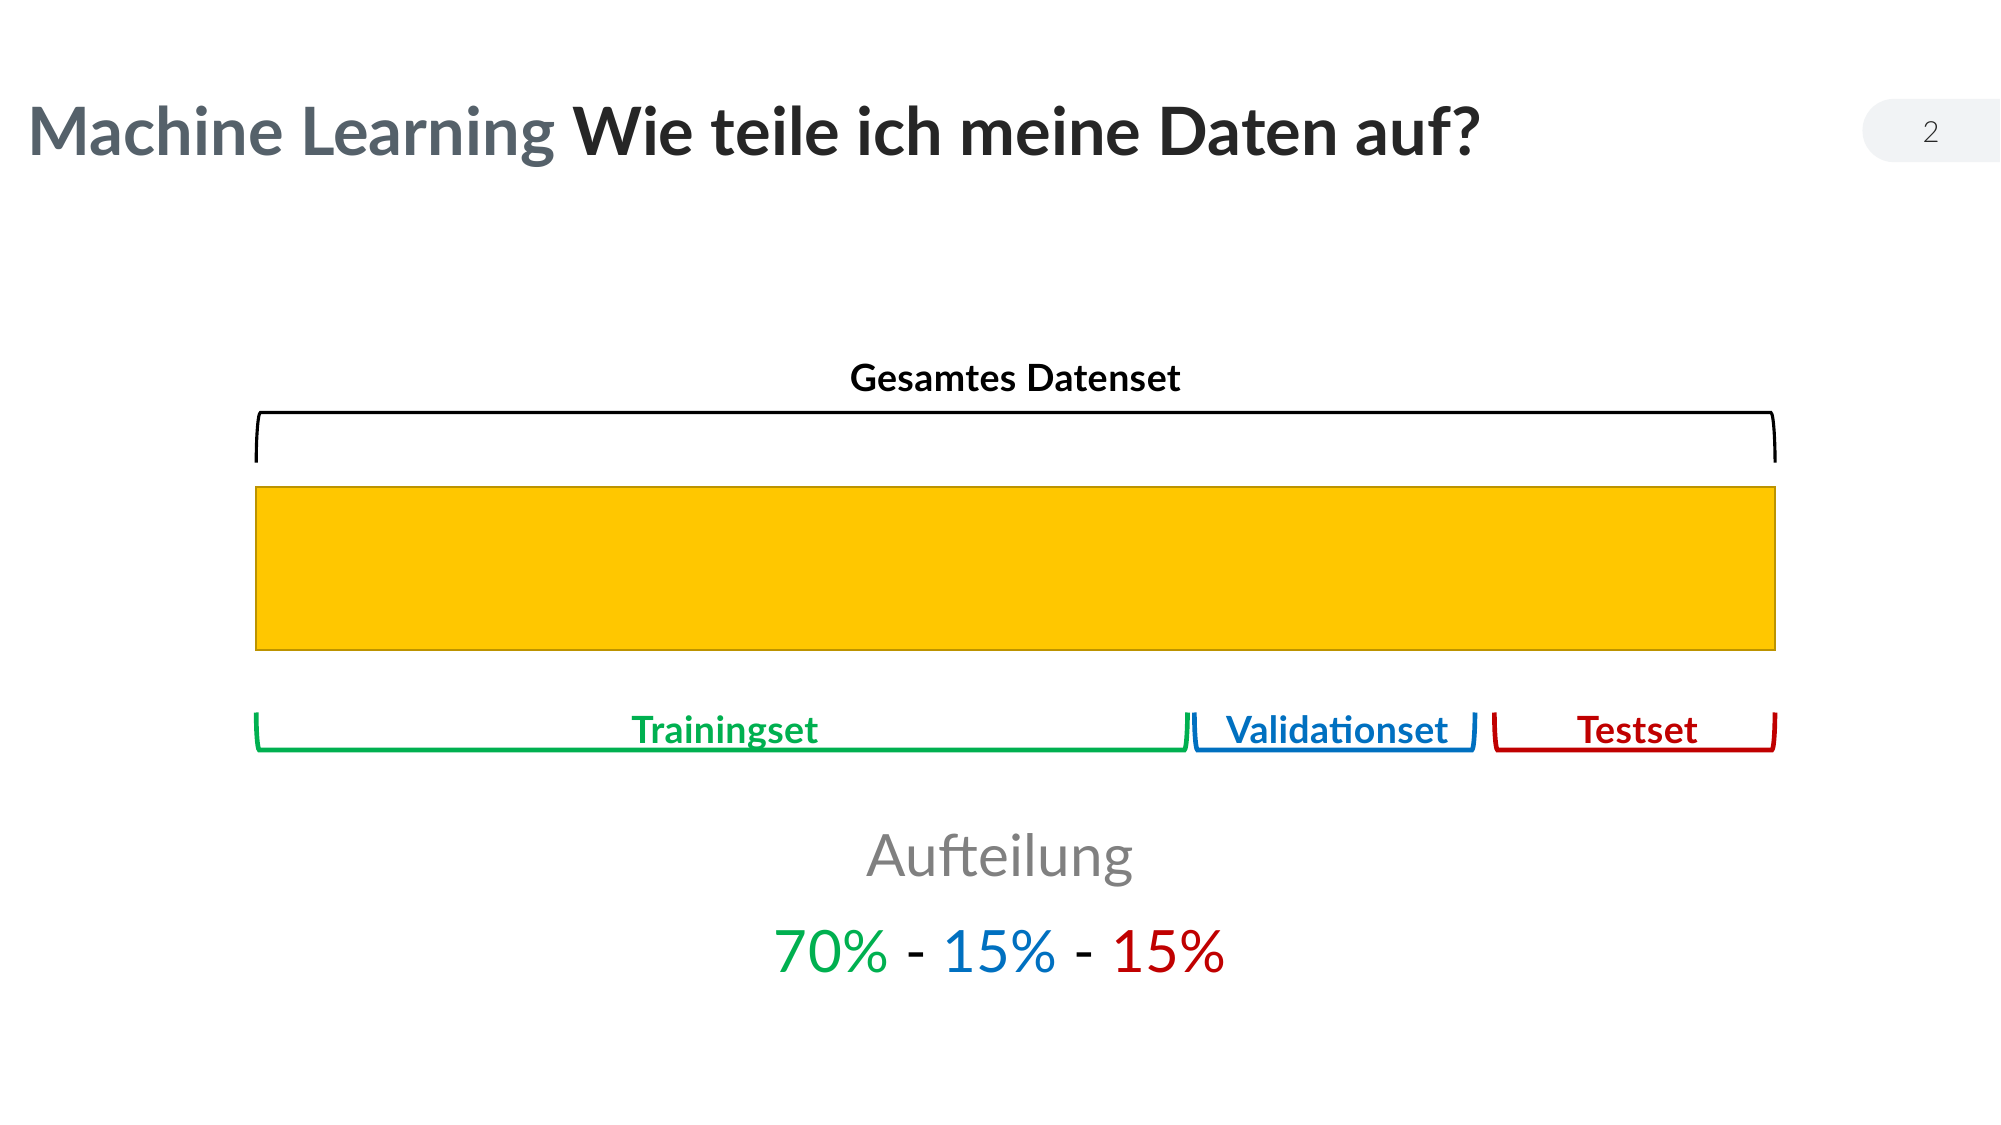

Machine Learning Wie teile ich meine Daten auf?
2

Gesamtes Datenset

Trainingset
Validationset
Testset
Aufteilung
70% - 15% - 15%